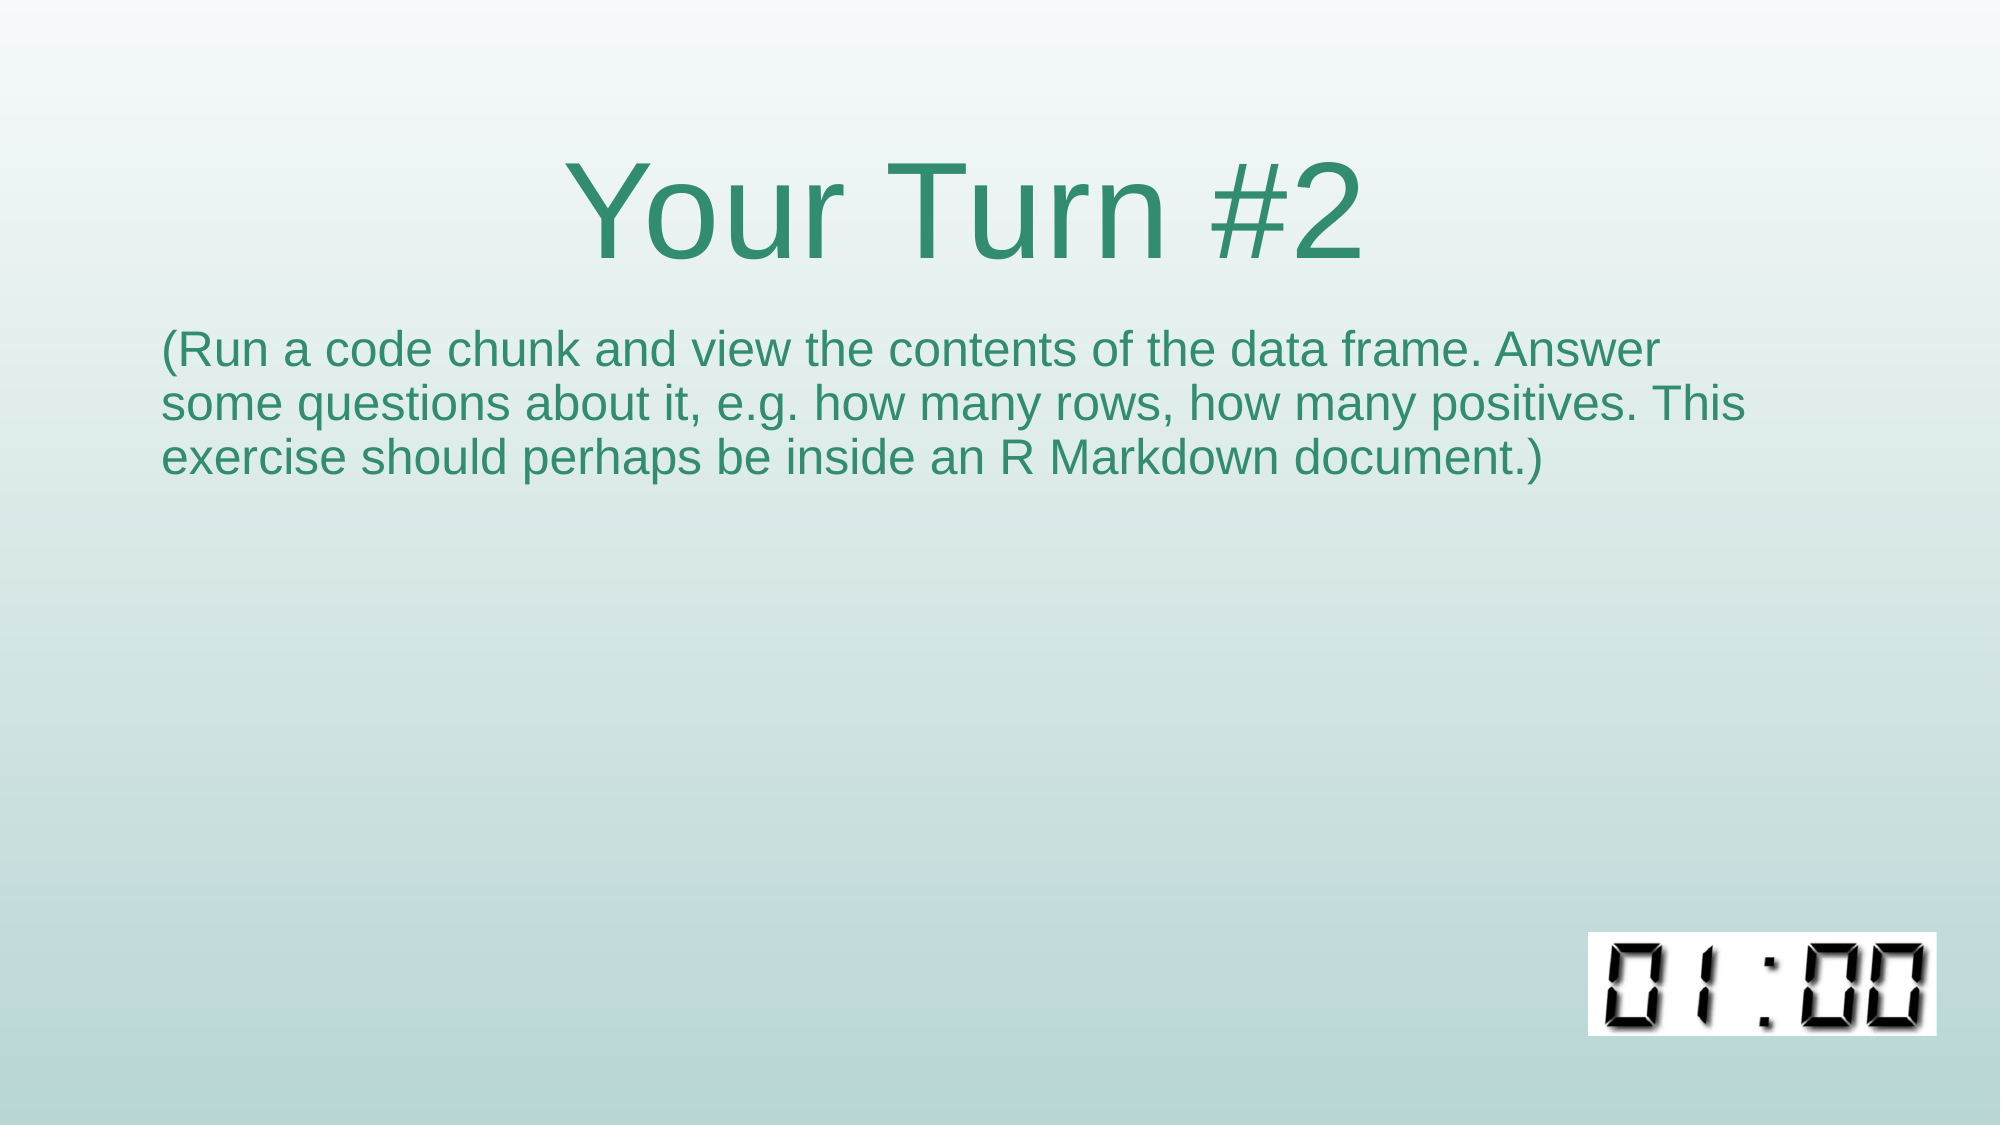

# Your Turn #2
(Run a code chunk and view the contents of the data frame. Answer some questions about it, e.g. how many rows, how many positives. This exercise should perhaps be inside an R Markdown document.)